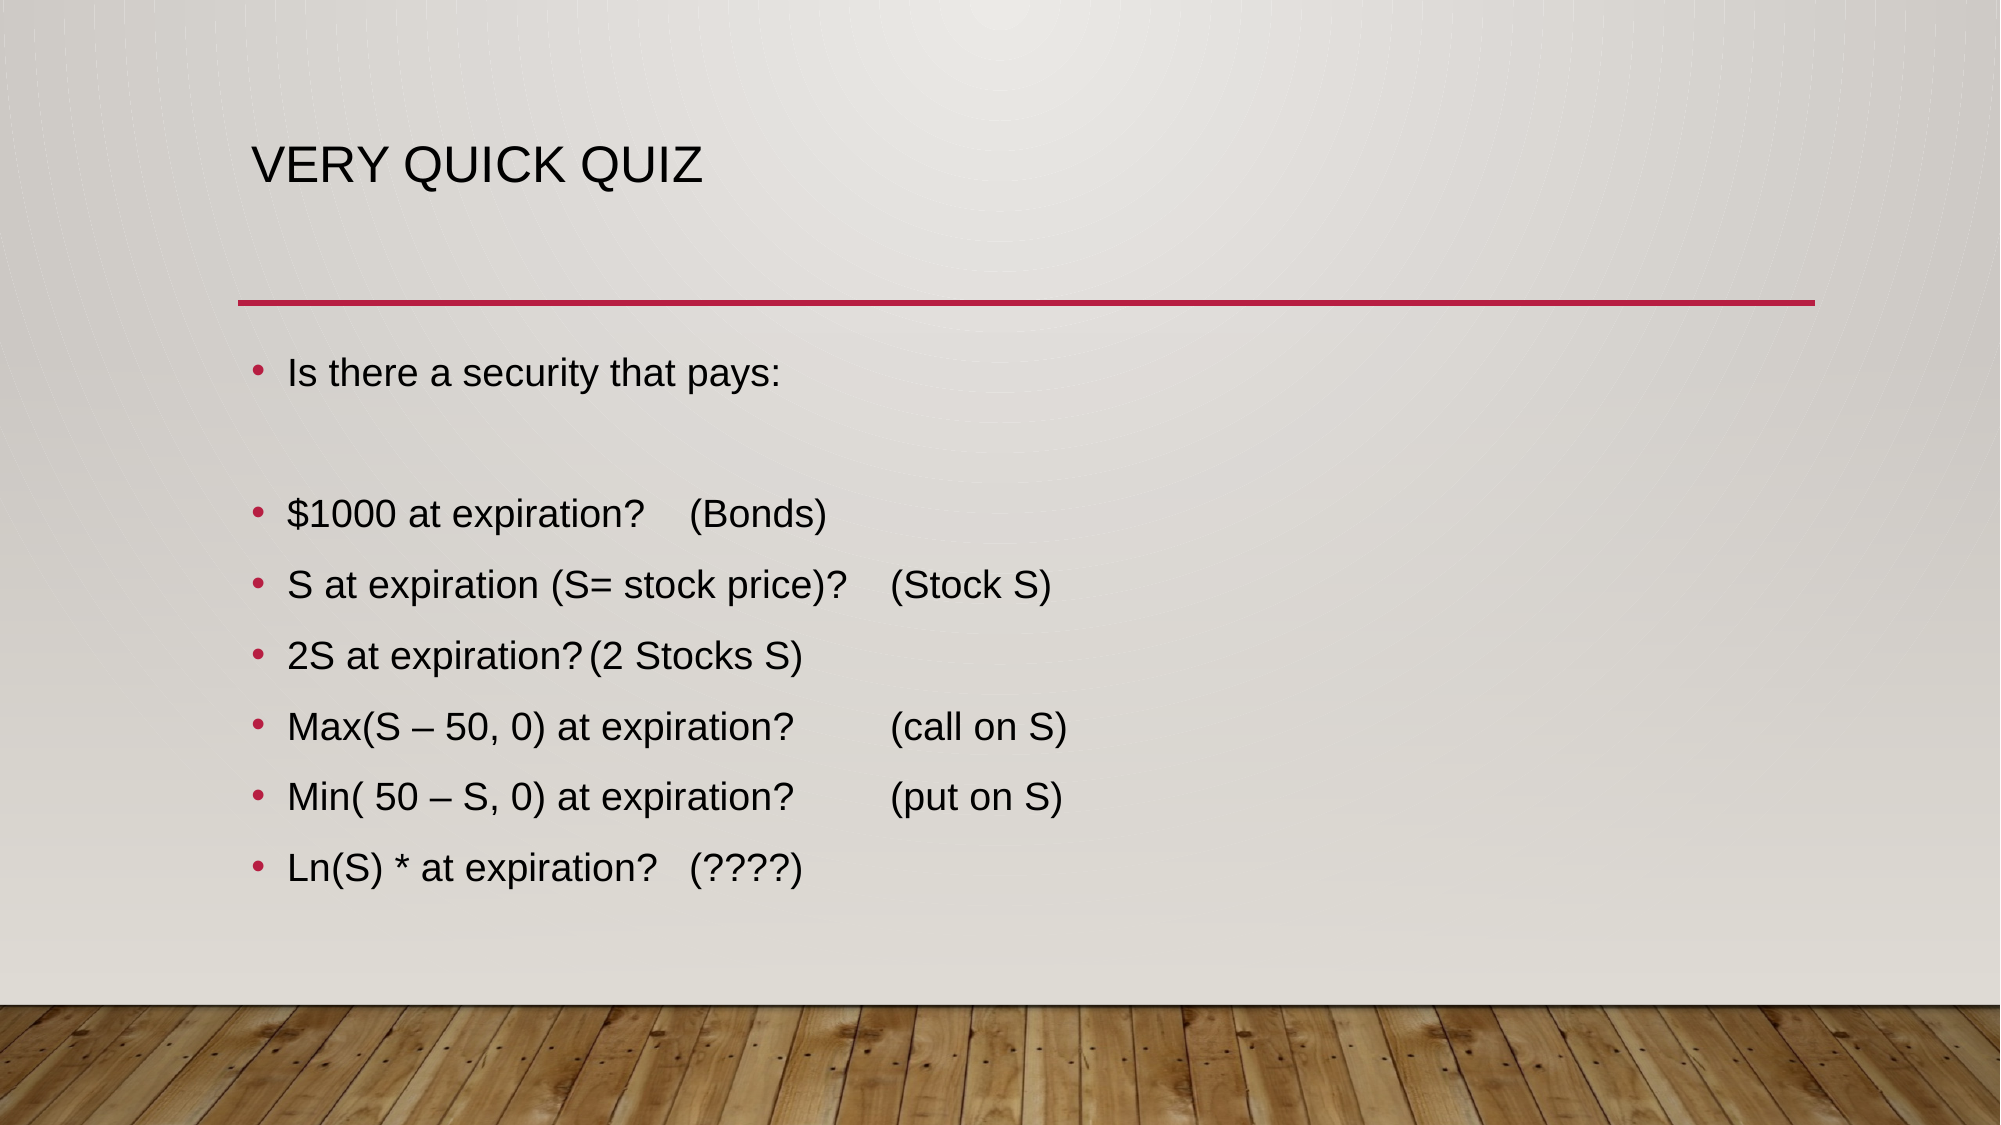

# Very Quick Quiz
Is there a security that pays:

$1000 at expiration? 	(Bonds)
S at expiration (S= stock price)?	(Stock S)
2S at expiration?		(2 Stocks S)
Max(S – 50, 0) at expiration?	(call on S)
Min( 50 – S, 0) at expiration?	(put on S)
Ln(S) * at expiration?		(????)